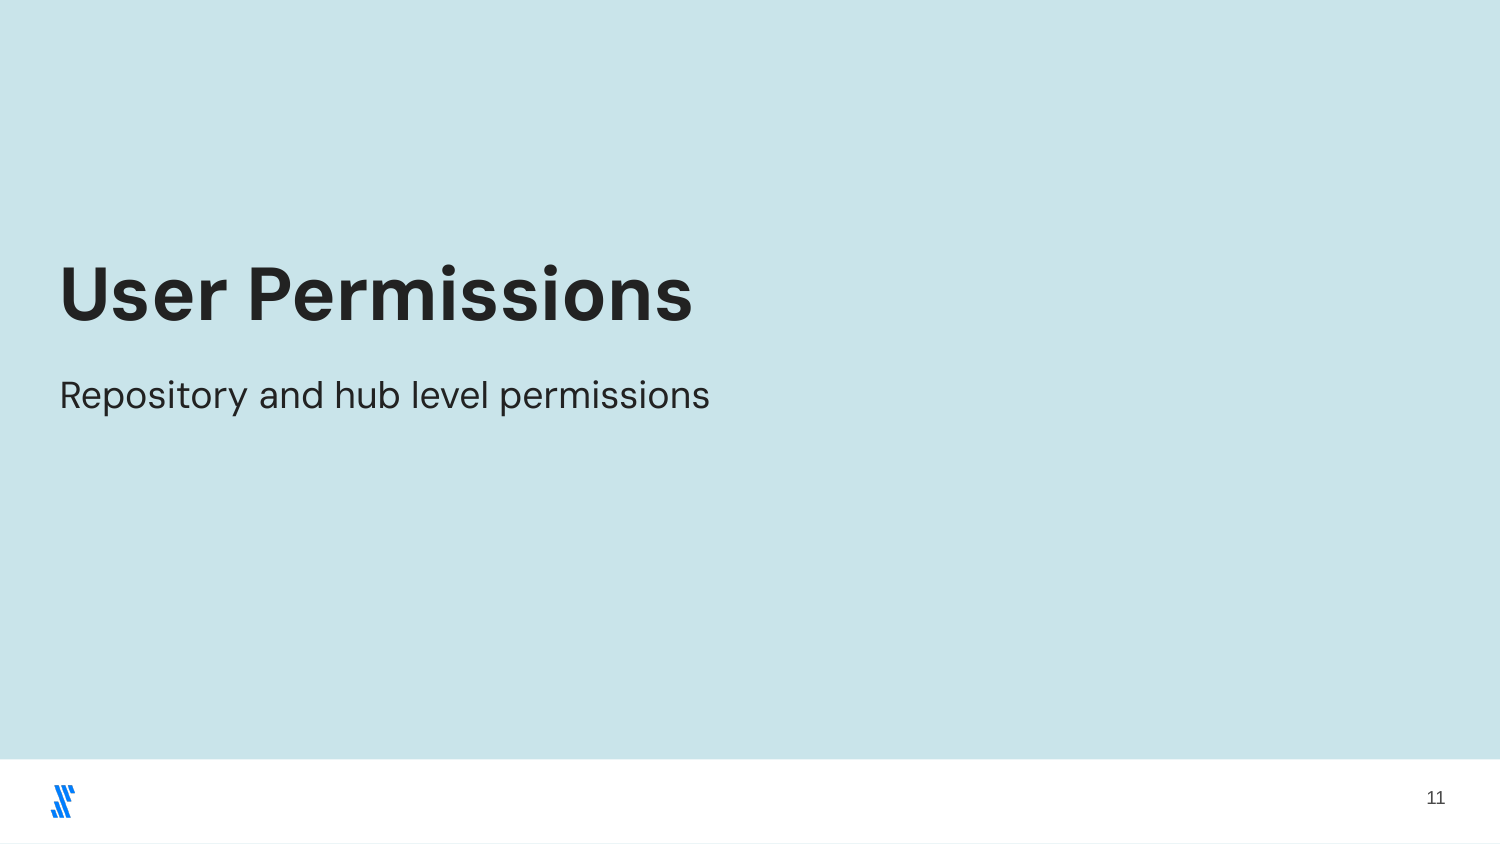

# User Permissions
Repository and hub level permissions
11